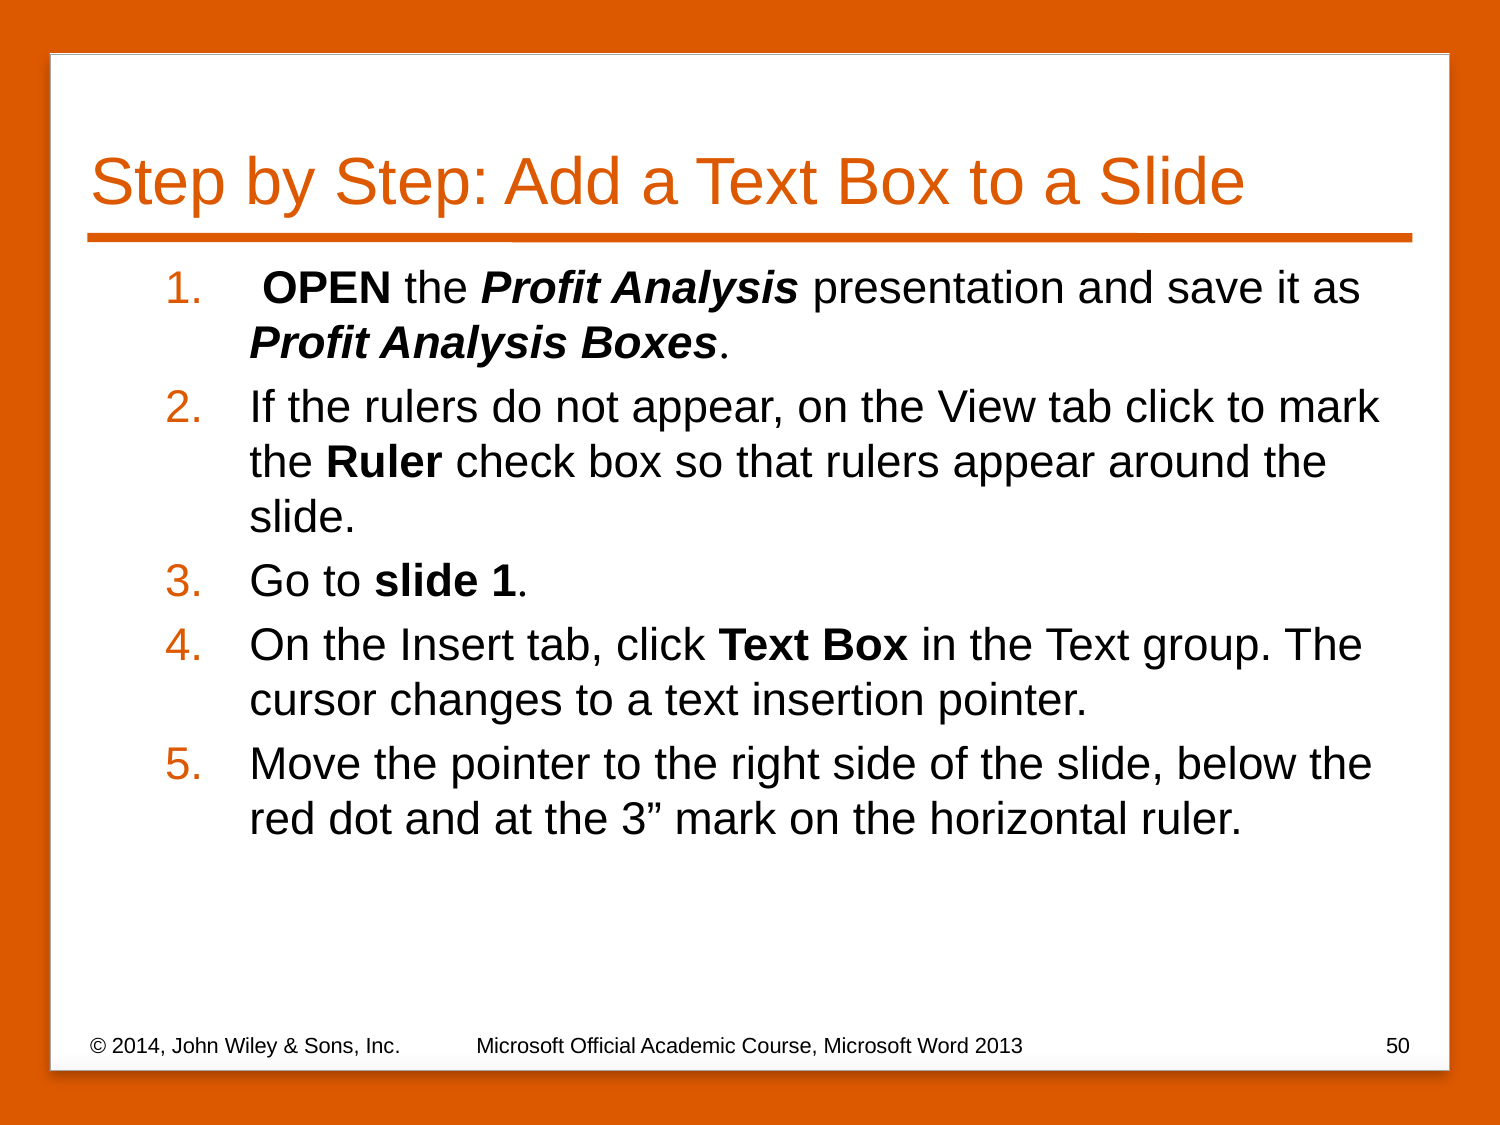

# Step by Step: Add a Text Box to a Slide
 OPEN the Profit Analysis presentation and save it as Profit Analysis Boxes.
If the rulers do not appear, on the View tab click to mark the Ruler check box so that rulers appear around the slide.
Go to slide 1.
On the Insert tab, click Text Box in the Text group. The cursor changes to a text insertion pointer.
Move the pointer to the right side of the slide, below the red dot and at the 3” mark on the horizontal ruler.
© 2014, John Wiley & Sons, Inc.
Microsoft Official Academic Course, Microsoft Word 2013
50